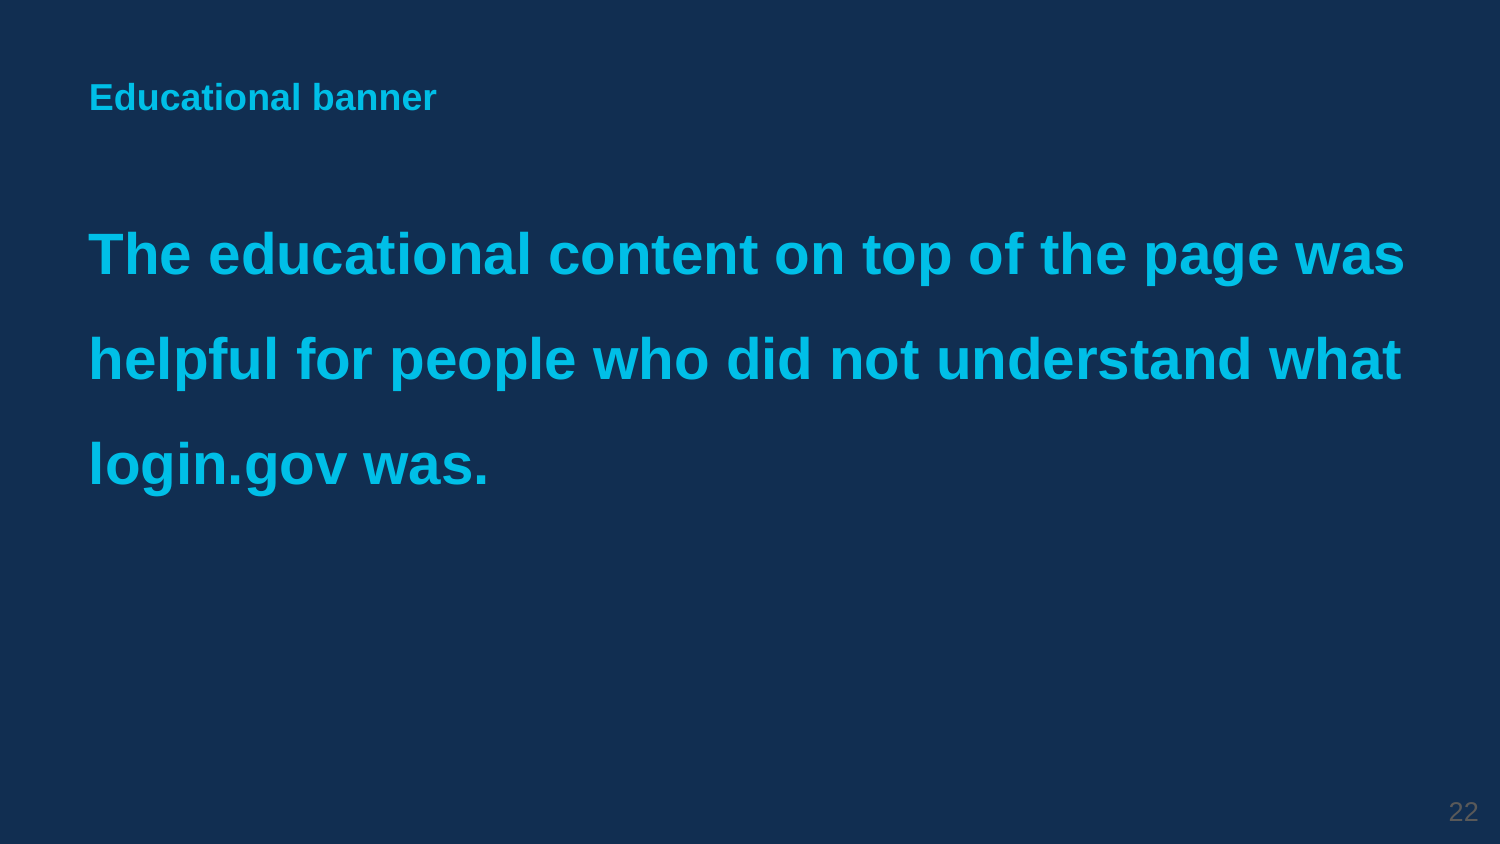

Educational banner
# The educational content on top of the page was helpful for people who did not understand what login.gov was.
22